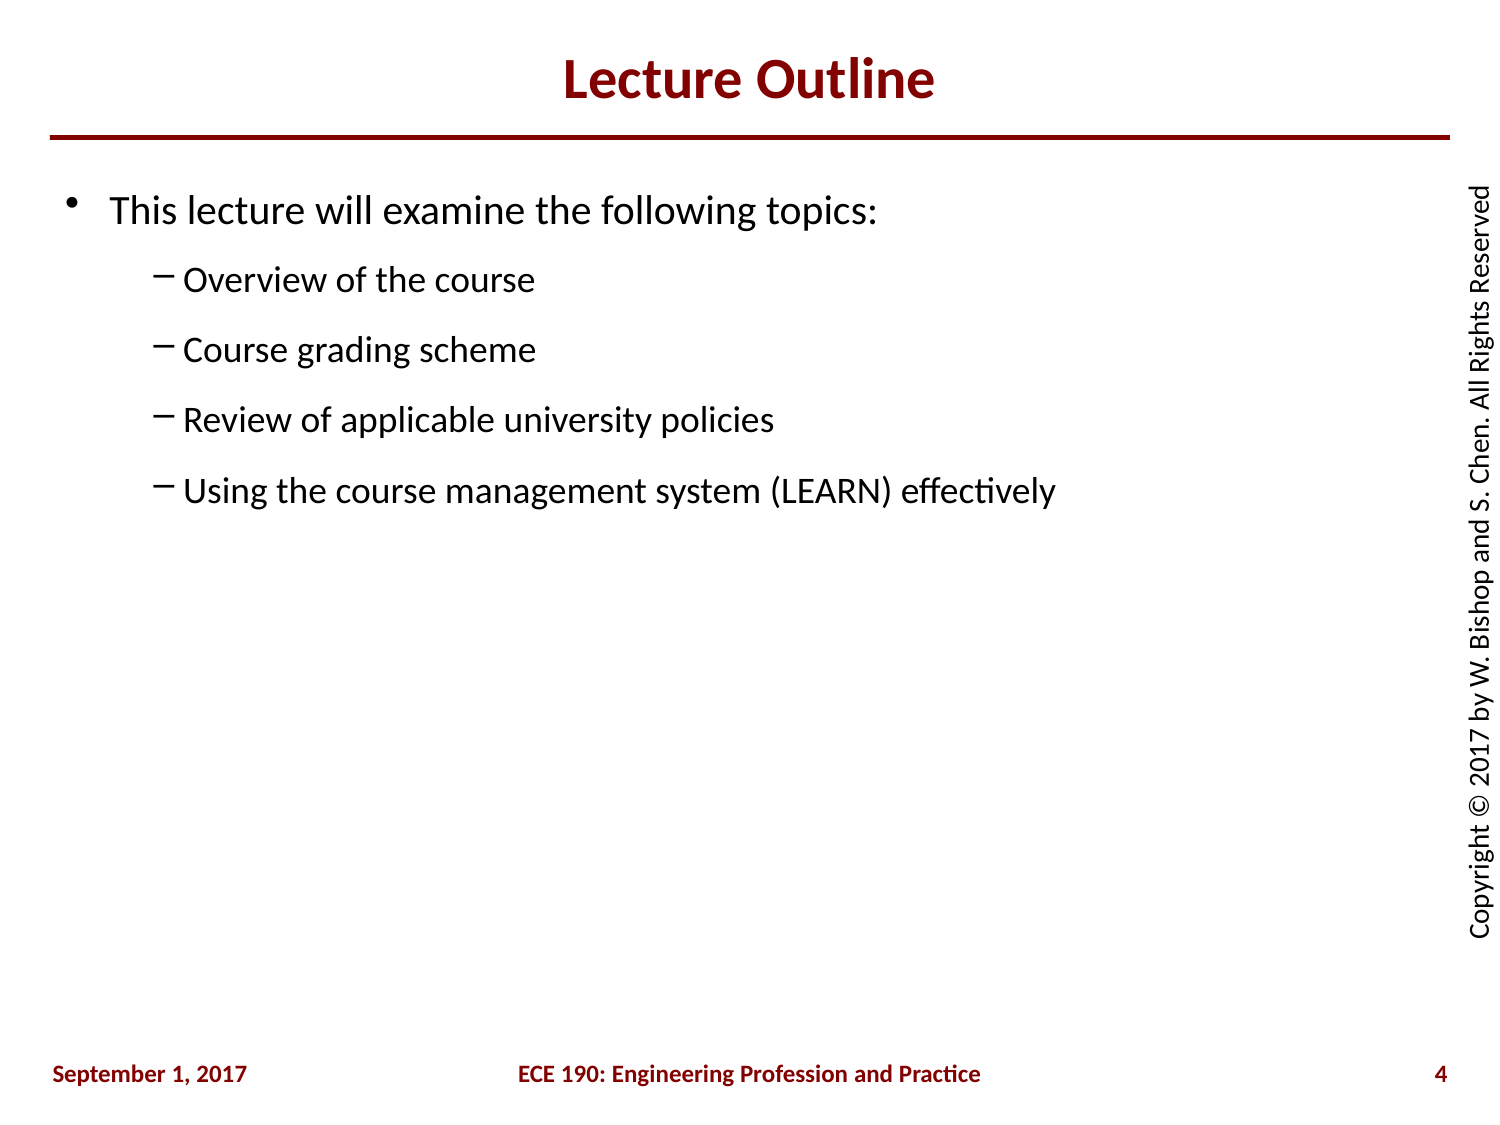

# Lecture Outline
This lecture will examine the following topics:
Overview of the course
Course grading scheme
Review of applicable university policies
Using the course management system (LEARN) effectively
September 1, 2017
ECE 190: Engineering Profession and Practice
4